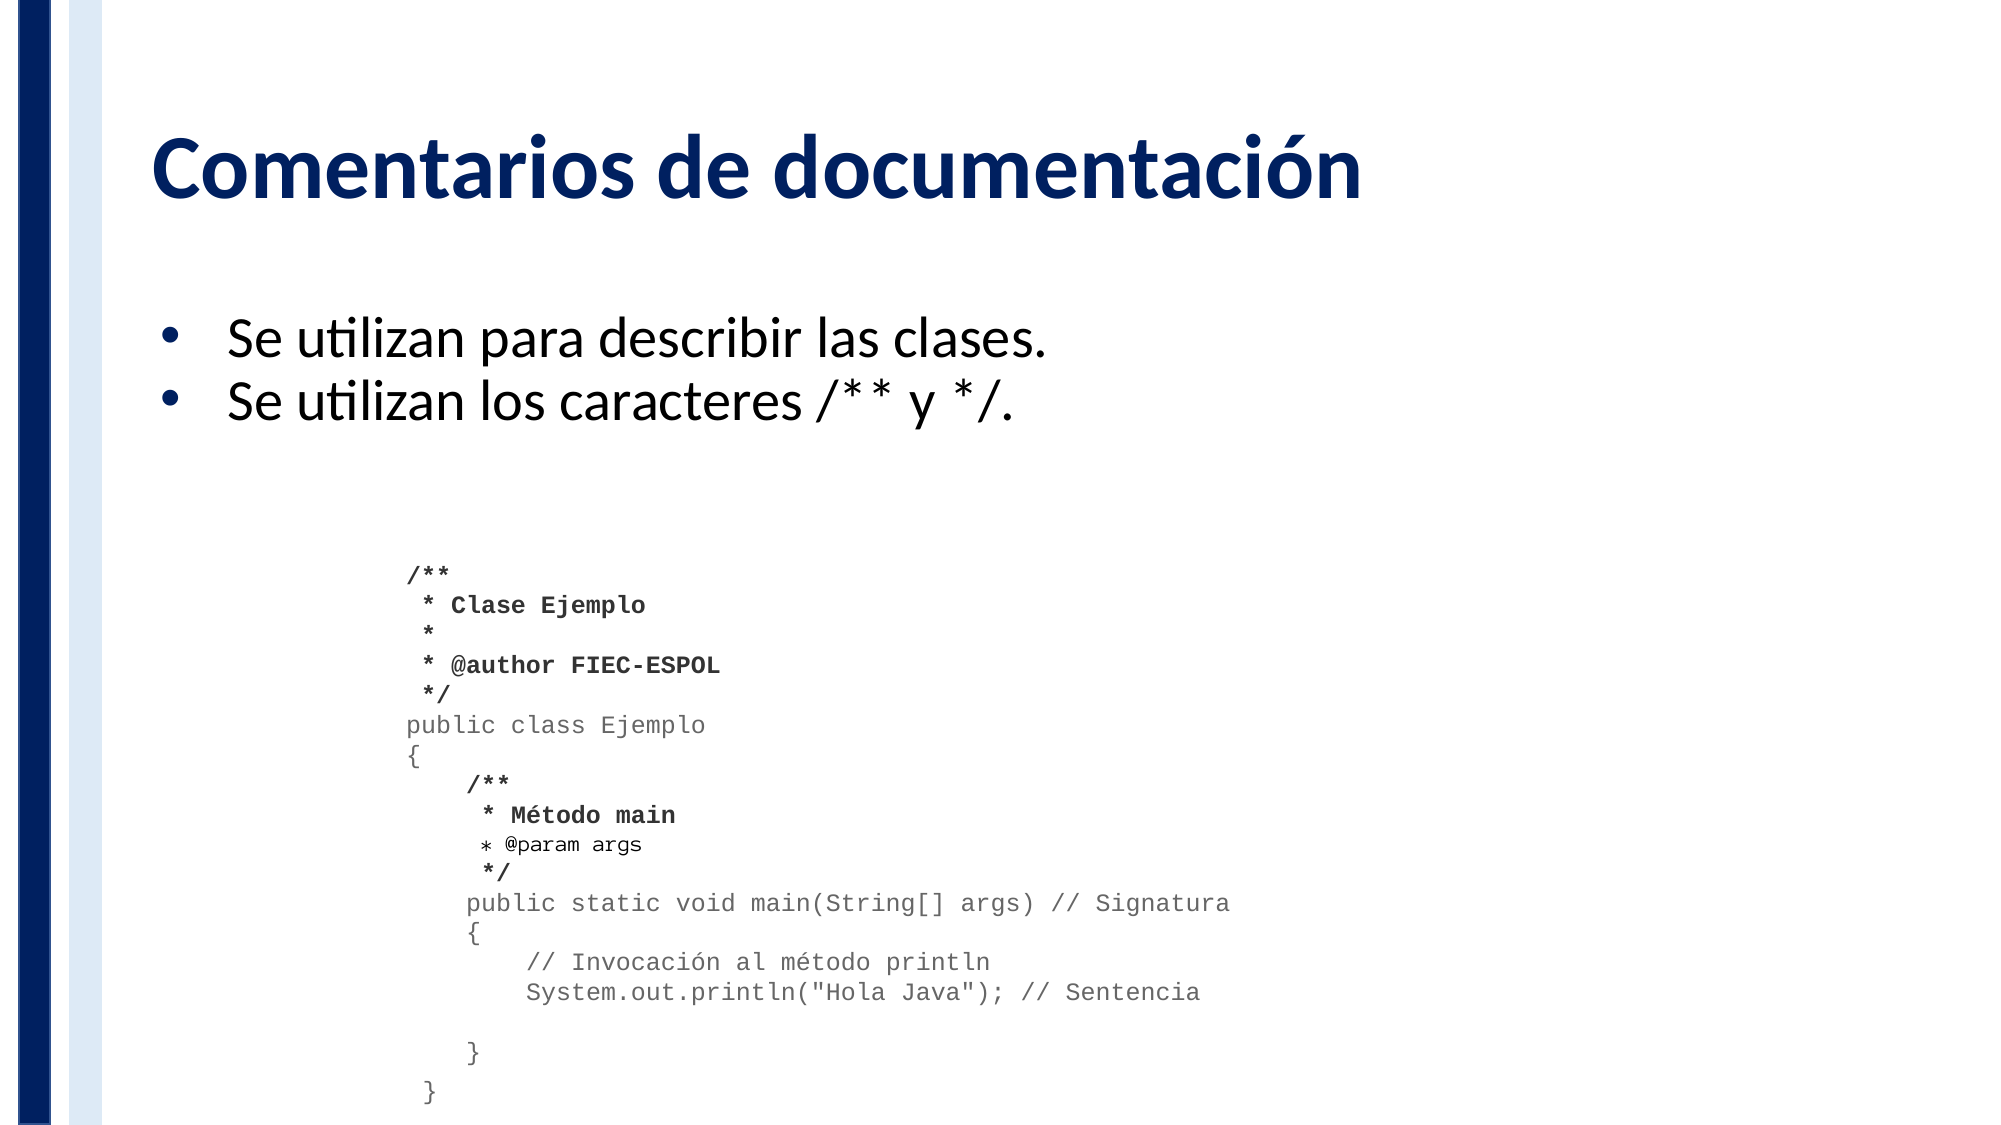

# Comentarios de documentación
Se utilizan para describir las clases.
Se utilizan los caracteres /** y */.
/**
 * Clase Ejemplo
 *
 * @author FIEC-ESPOL
 */
public class Ejemplo
{
    /**
     * Método main
      * @param args
     */
    public static void main(String[] args) // Signatura
    {
        // Invocación al método println
        System.out.println("Hola Java"); // Sentencia

    }
}